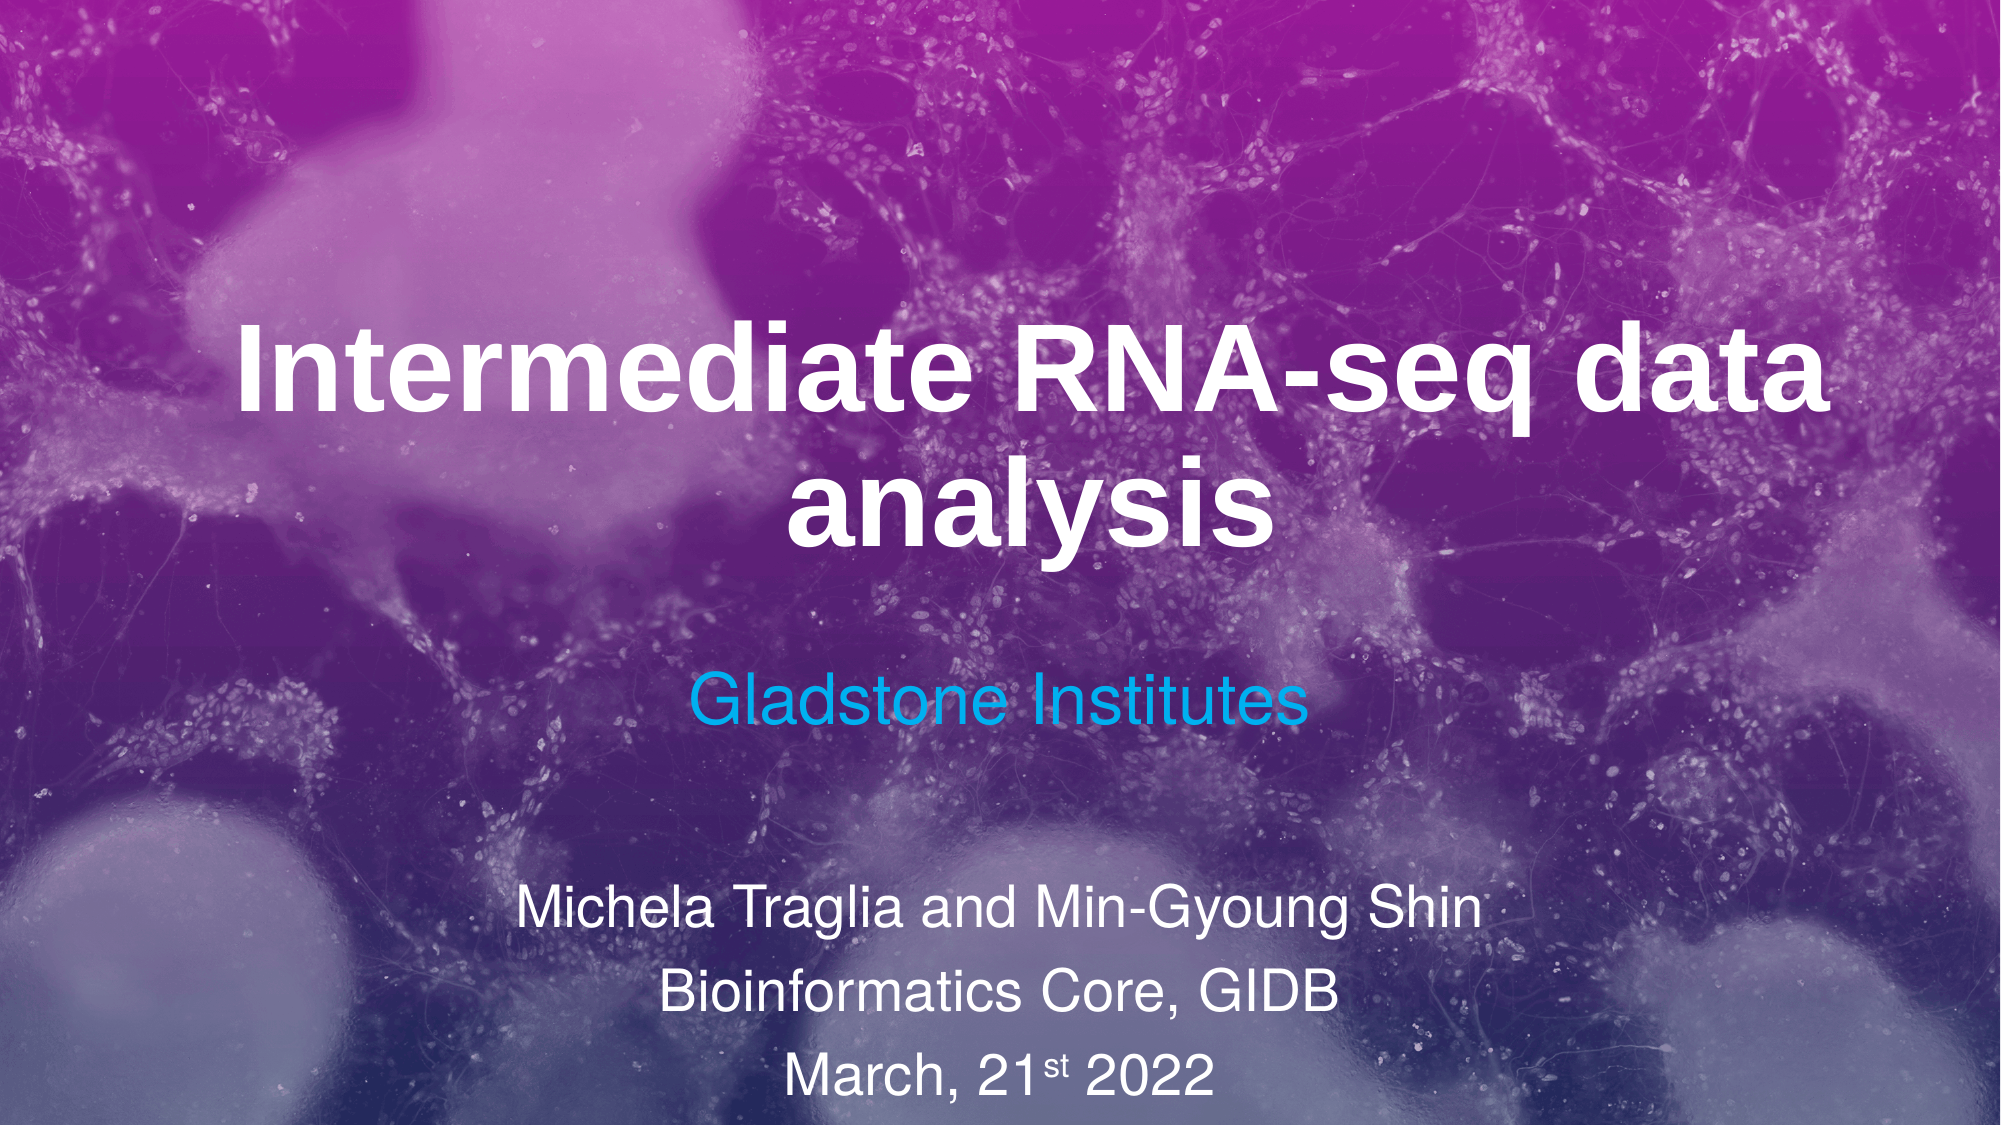

Intermediate RNA-seq data analysis
Gladstone Institutes

Michela Traglia and Min-Gyoung Shin
Bioinformatics Core, GIDB
March, 21st 2022